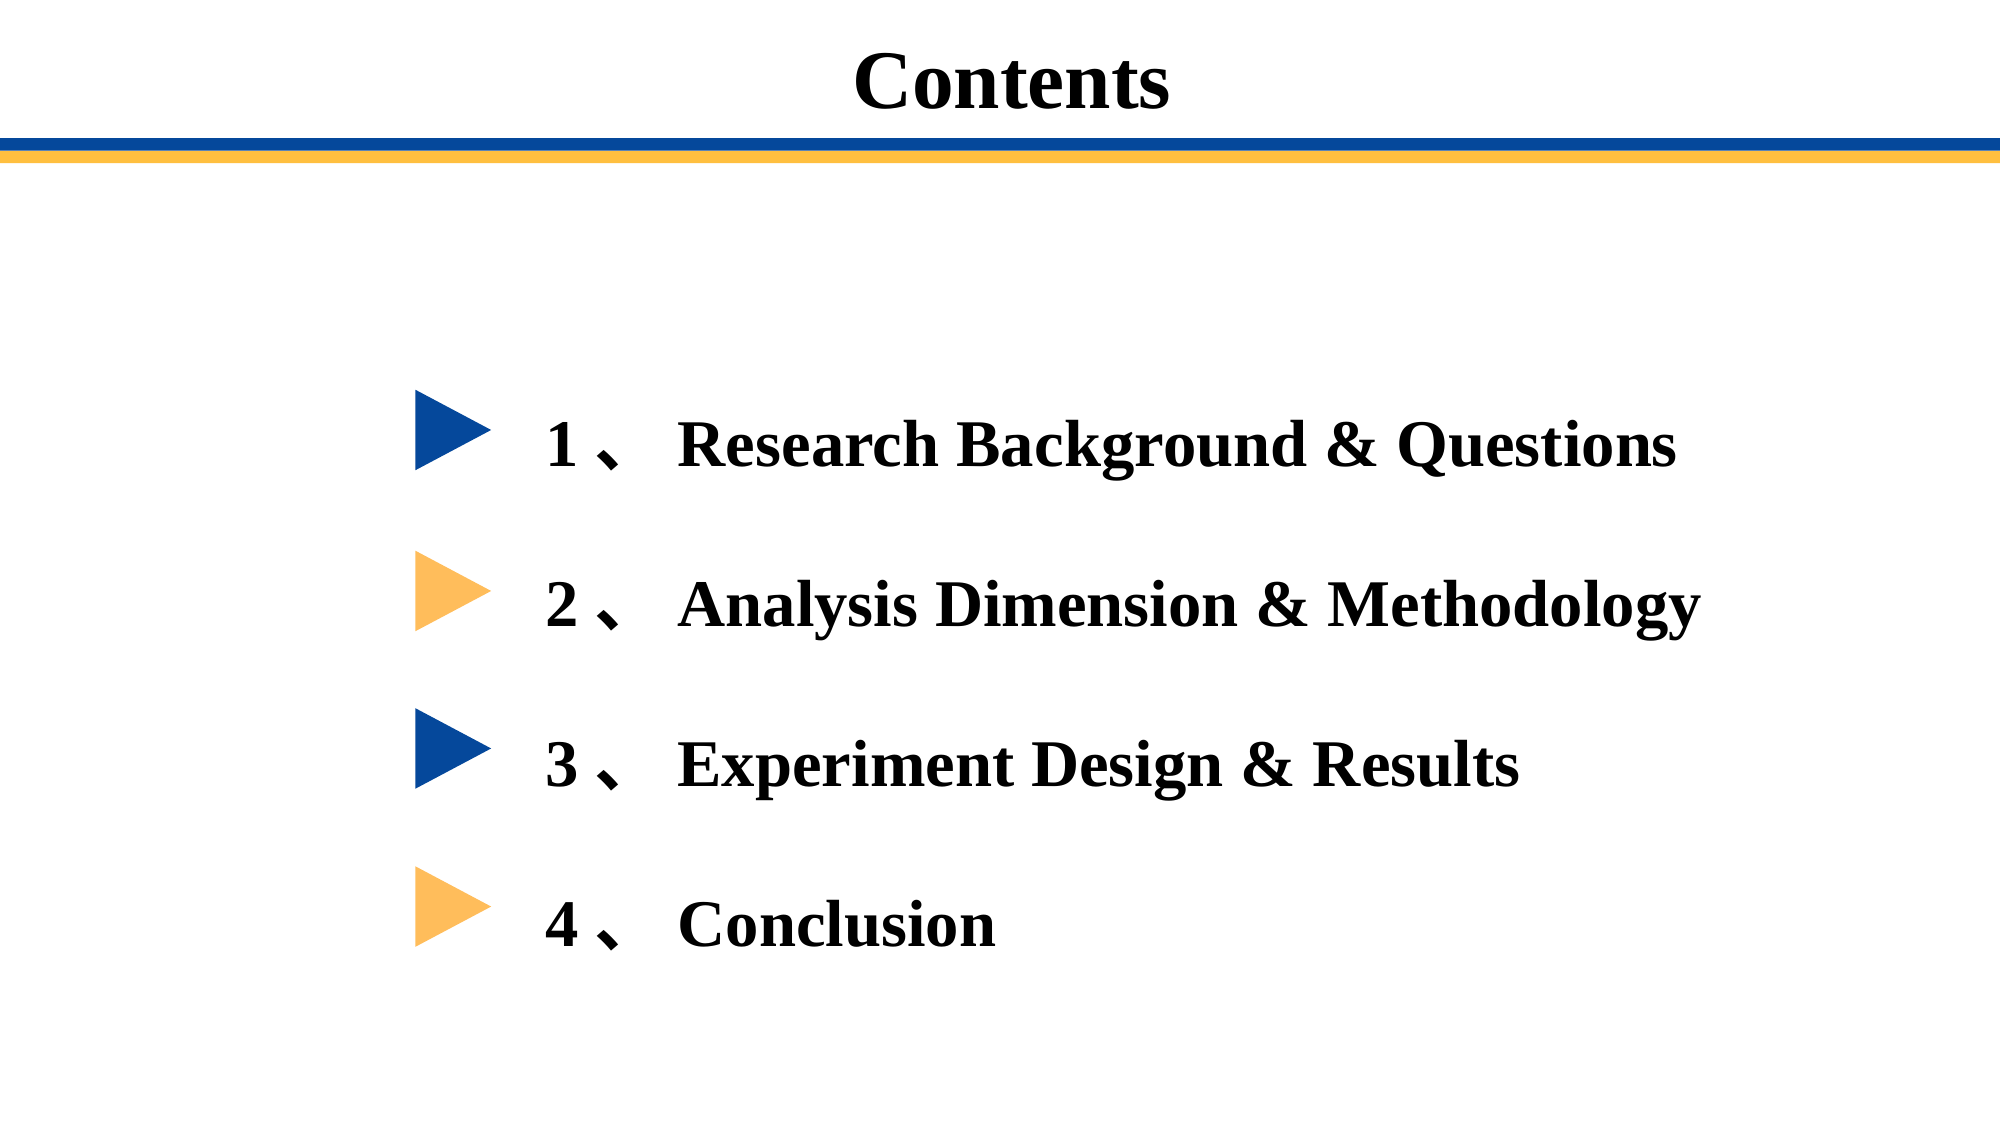

Contents

1、Research Background & Questions
2、Analysis Dimension & Methodology
3、Experiment Design & Results
4、Conclusion